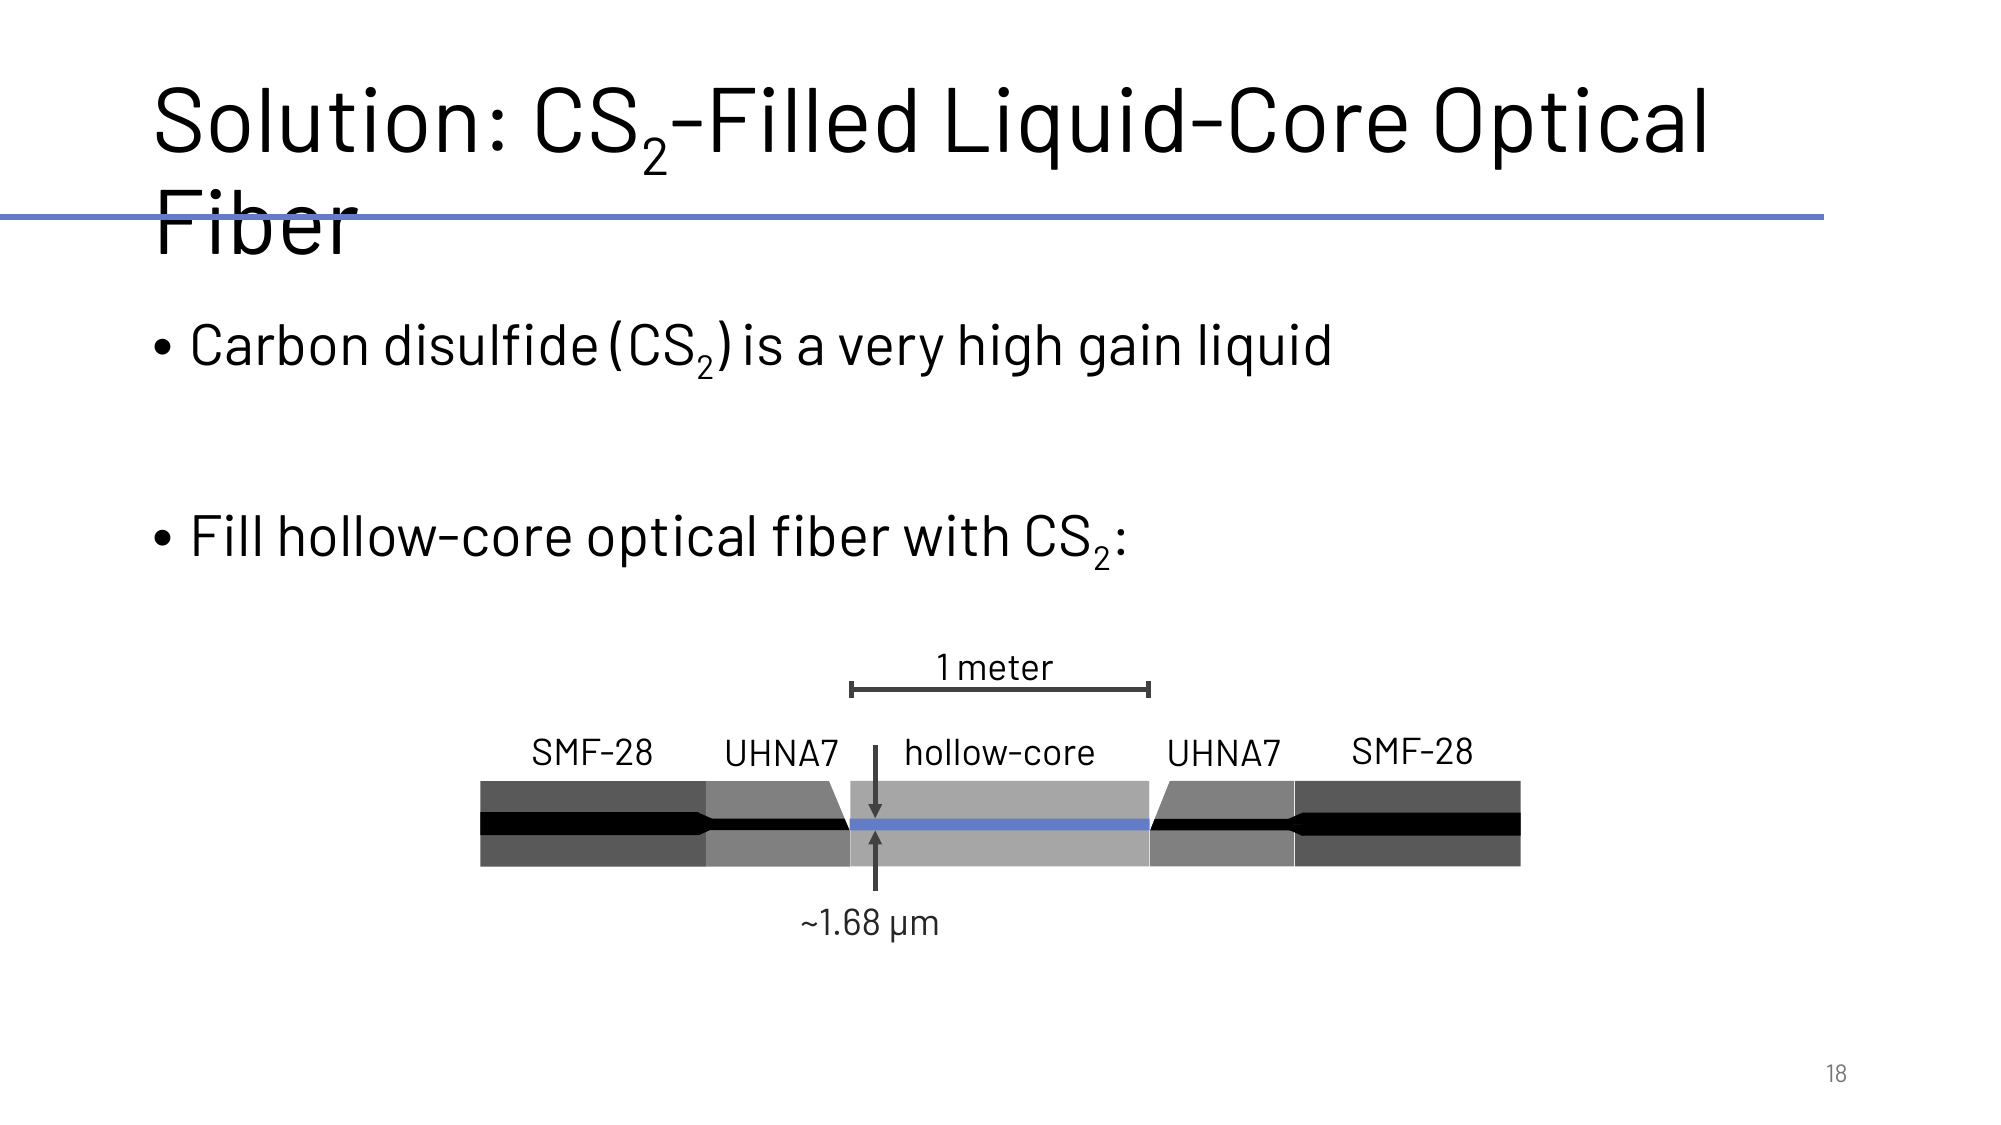

# Solution: CS2-Filled Liquid-Core Optical Fiber
Carbon disulfide (CS2) is a very high gain liquid

Fill hollow-core optical fiber with CS2:
1 meter
SMF-28
hollow-core
SMF-28
UHNA7
UHNA7

~1.68 µm
18